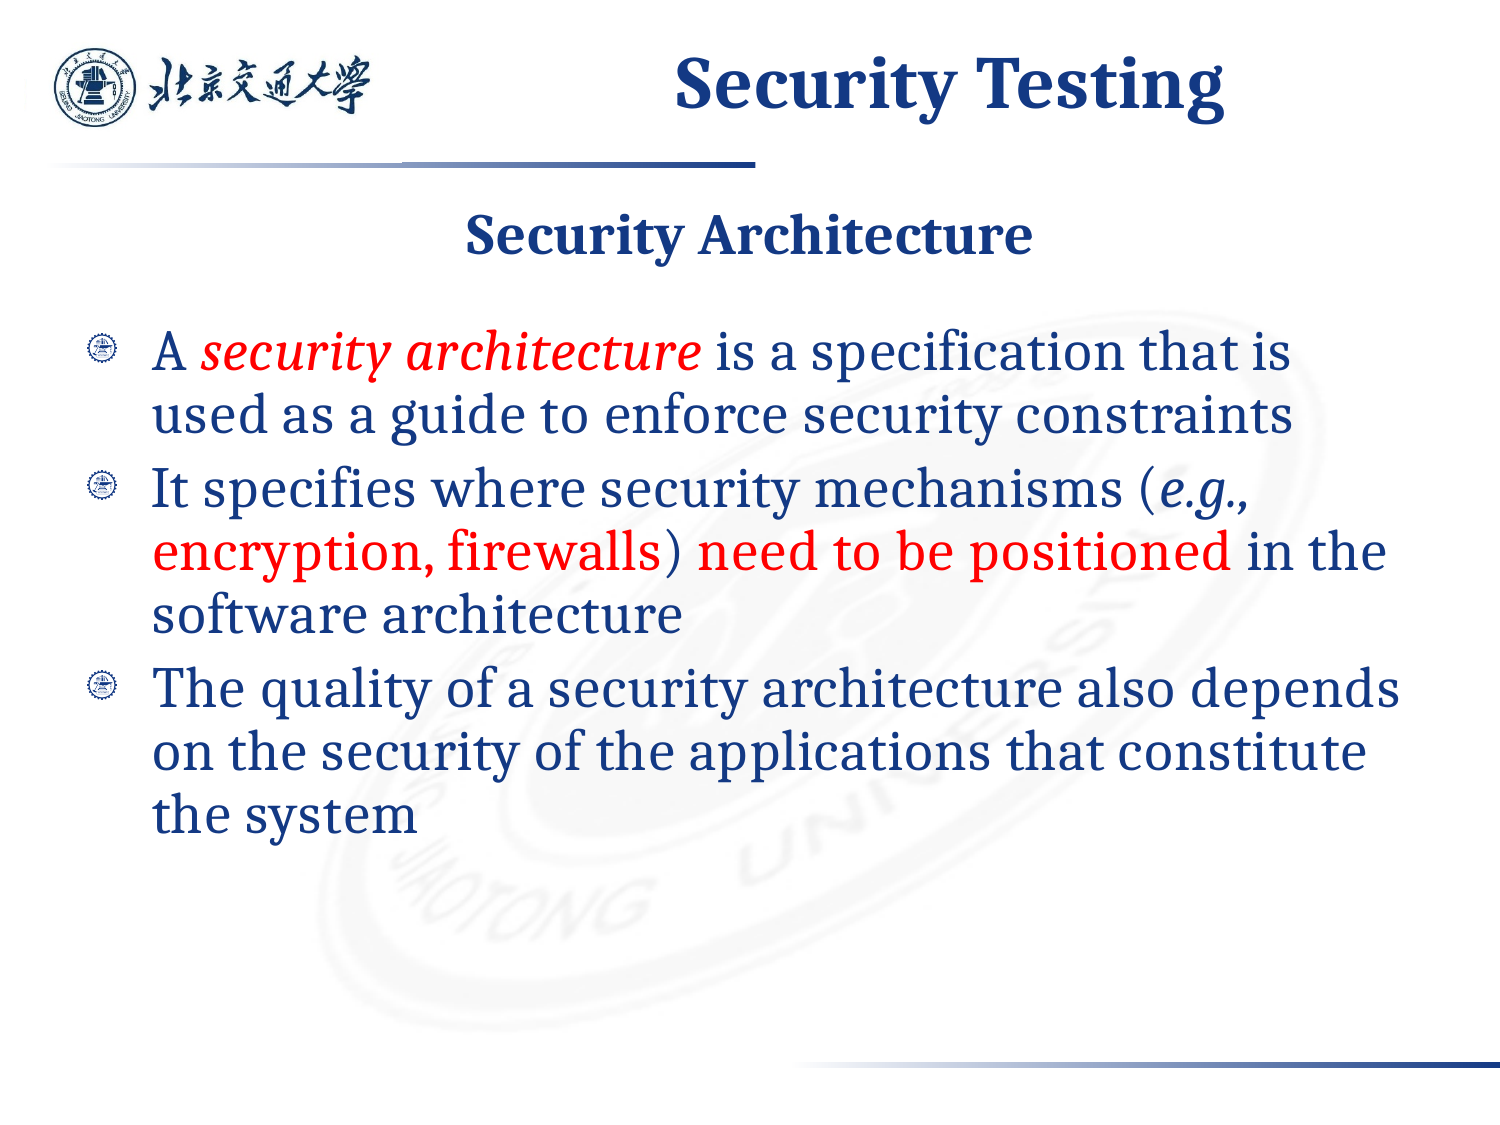

# Security Testing
Security Architecture
A security architecture is a specification that is used as a guide to enforce security constraints
It specifies where security mechanisms (e.g., encryption, firewalls) need to be positioned in the software architecture
The quality of a security architecture also depends on the security of the applications that constitute the system